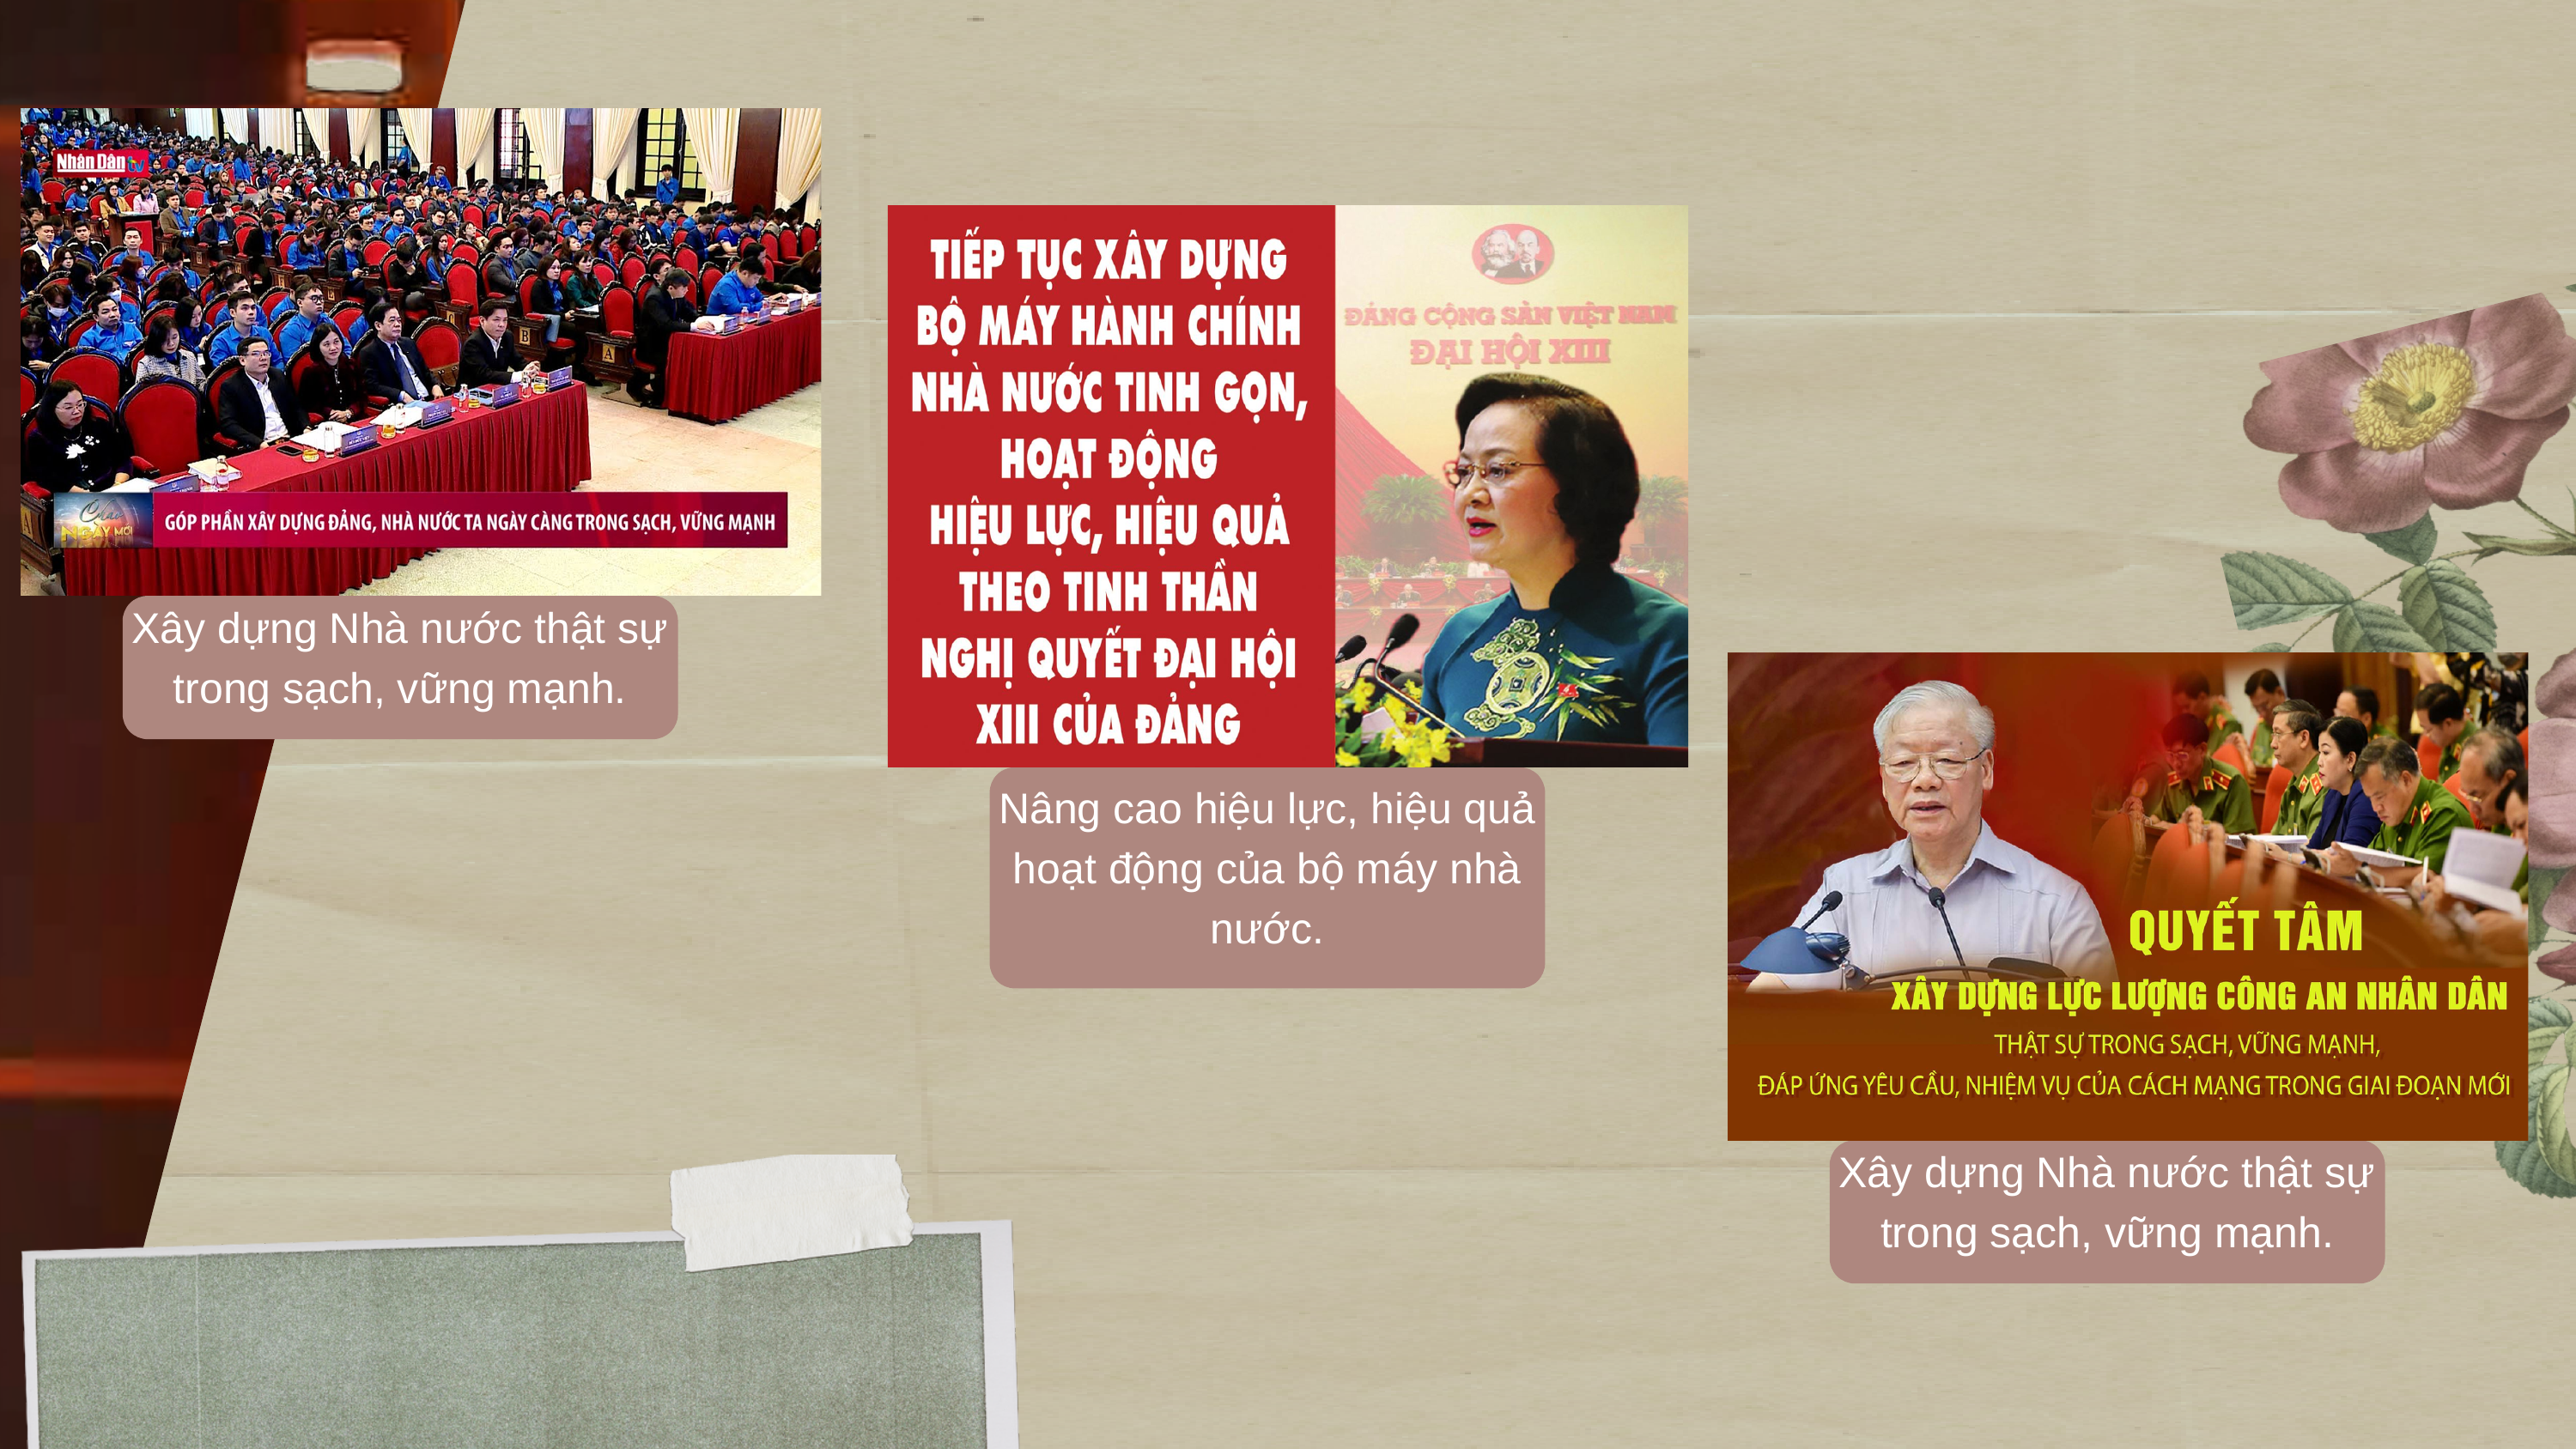

Xây dựng Nhà nước thật sự trong sạch, vững mạnh.

Nâng cao hiệu lực, hiệu quả hoạt động của bộ máy nhà nước.

Xây dựng Nhà nước thật sự trong sạch, vững mạnh.